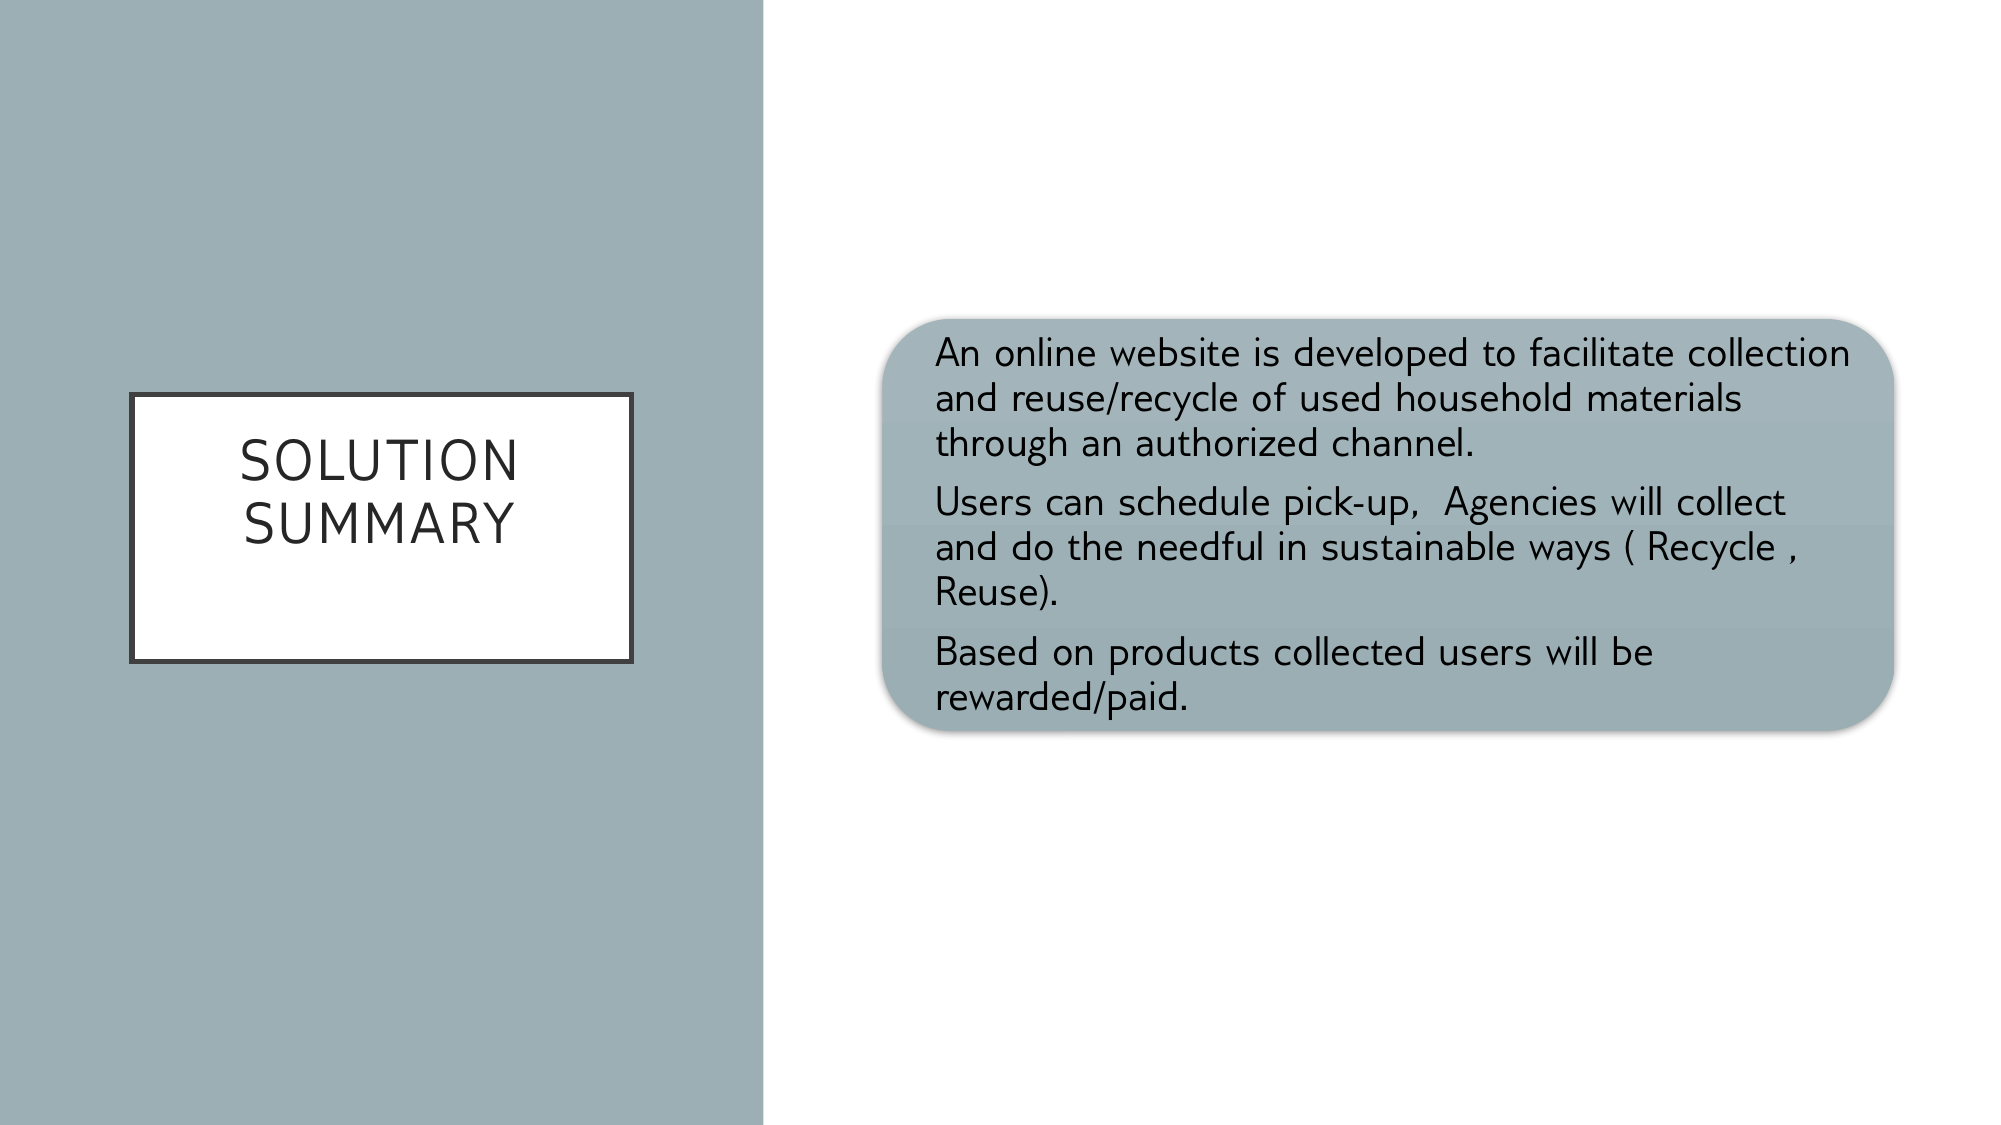

An online website is developed to facilitate collection and reuse/recycle of used household materials through an authorized channel.
Users can schedule pick-up,  Agencies will collect and do the needful in sustainable ways ( Recycle , Reuse).
Based on products collected users will be rewarded/paid.
# Solution summary